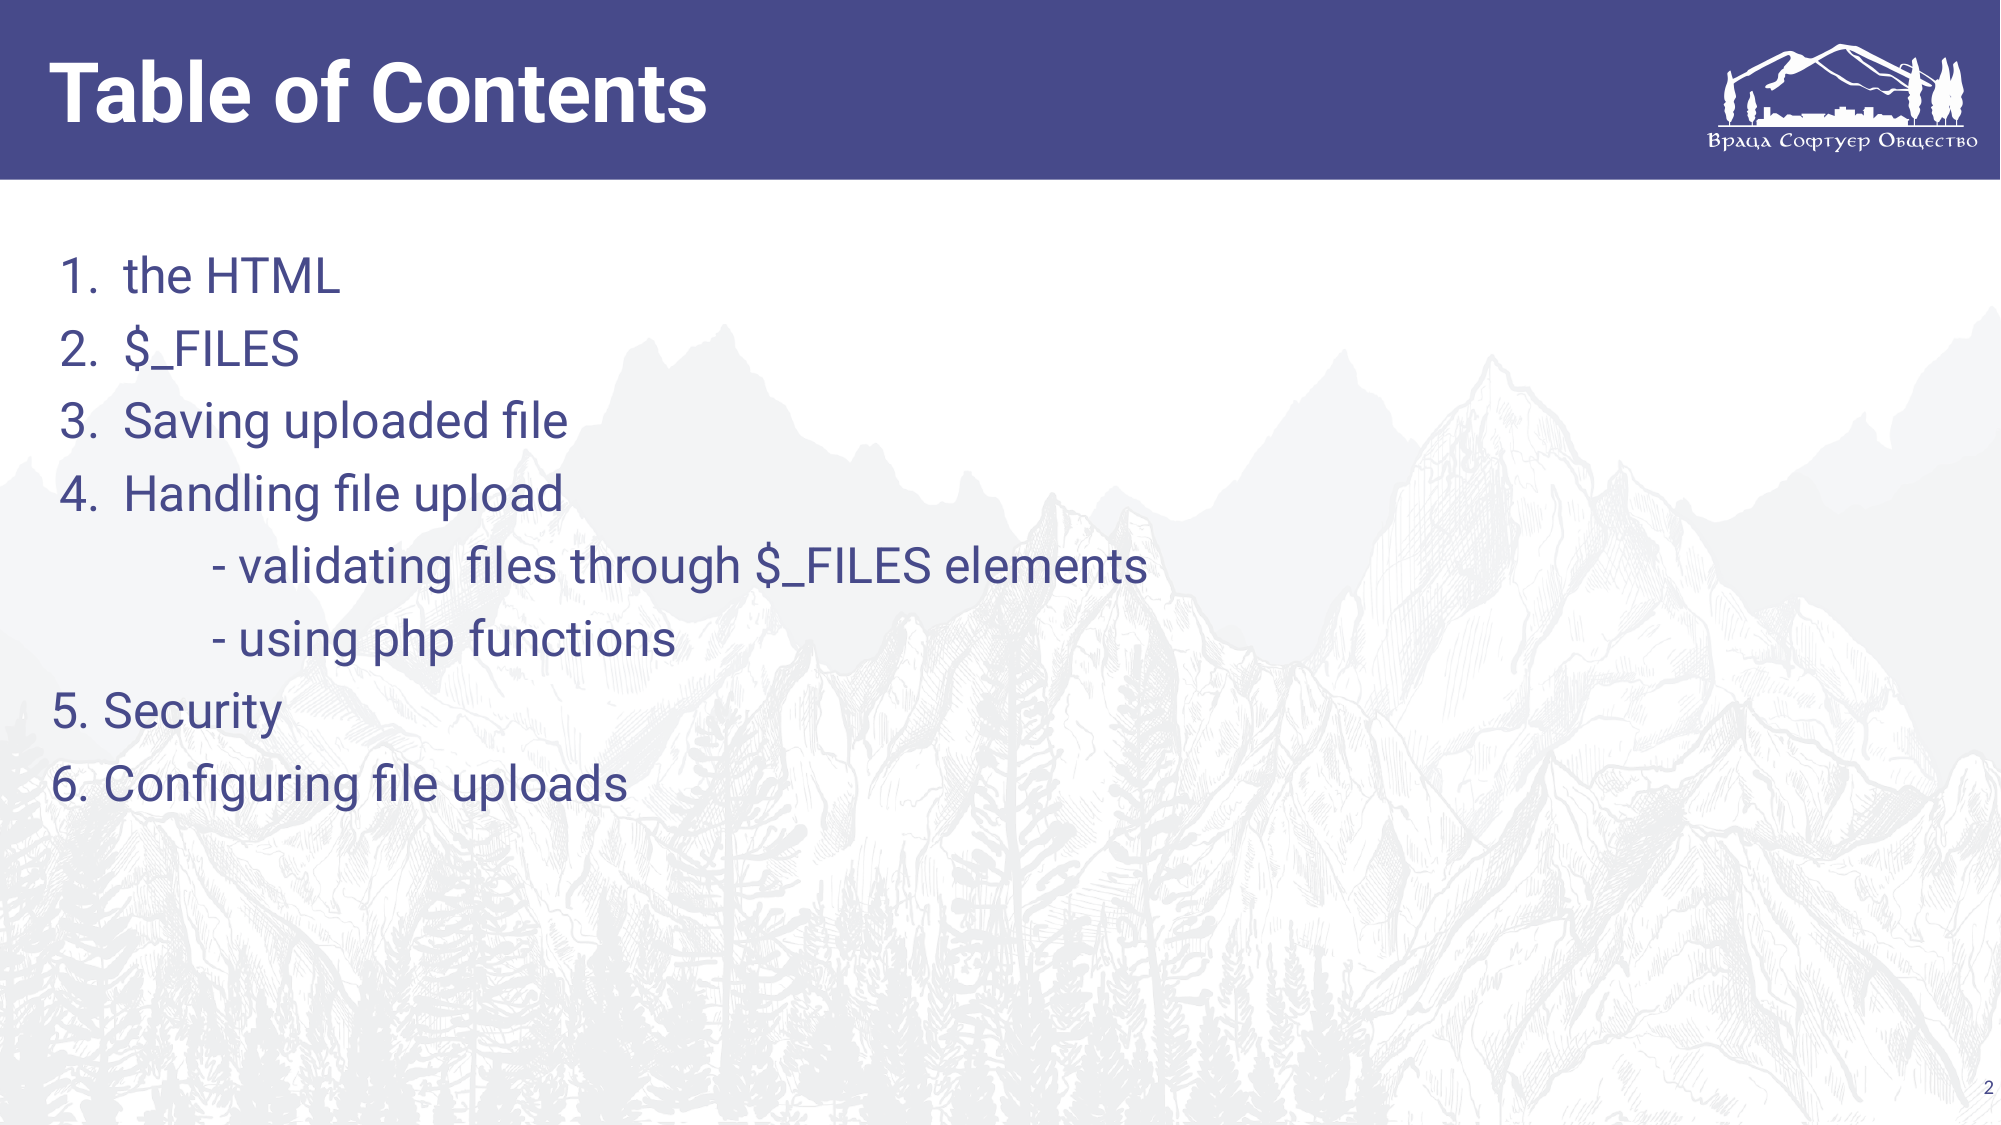

# Table of Contents
the HTML
$_FILES
Saving uploaded file
Handling file upload
- validating files through $_FILES elements
- using php functions
5. Security
6. Configuring file uploads
2